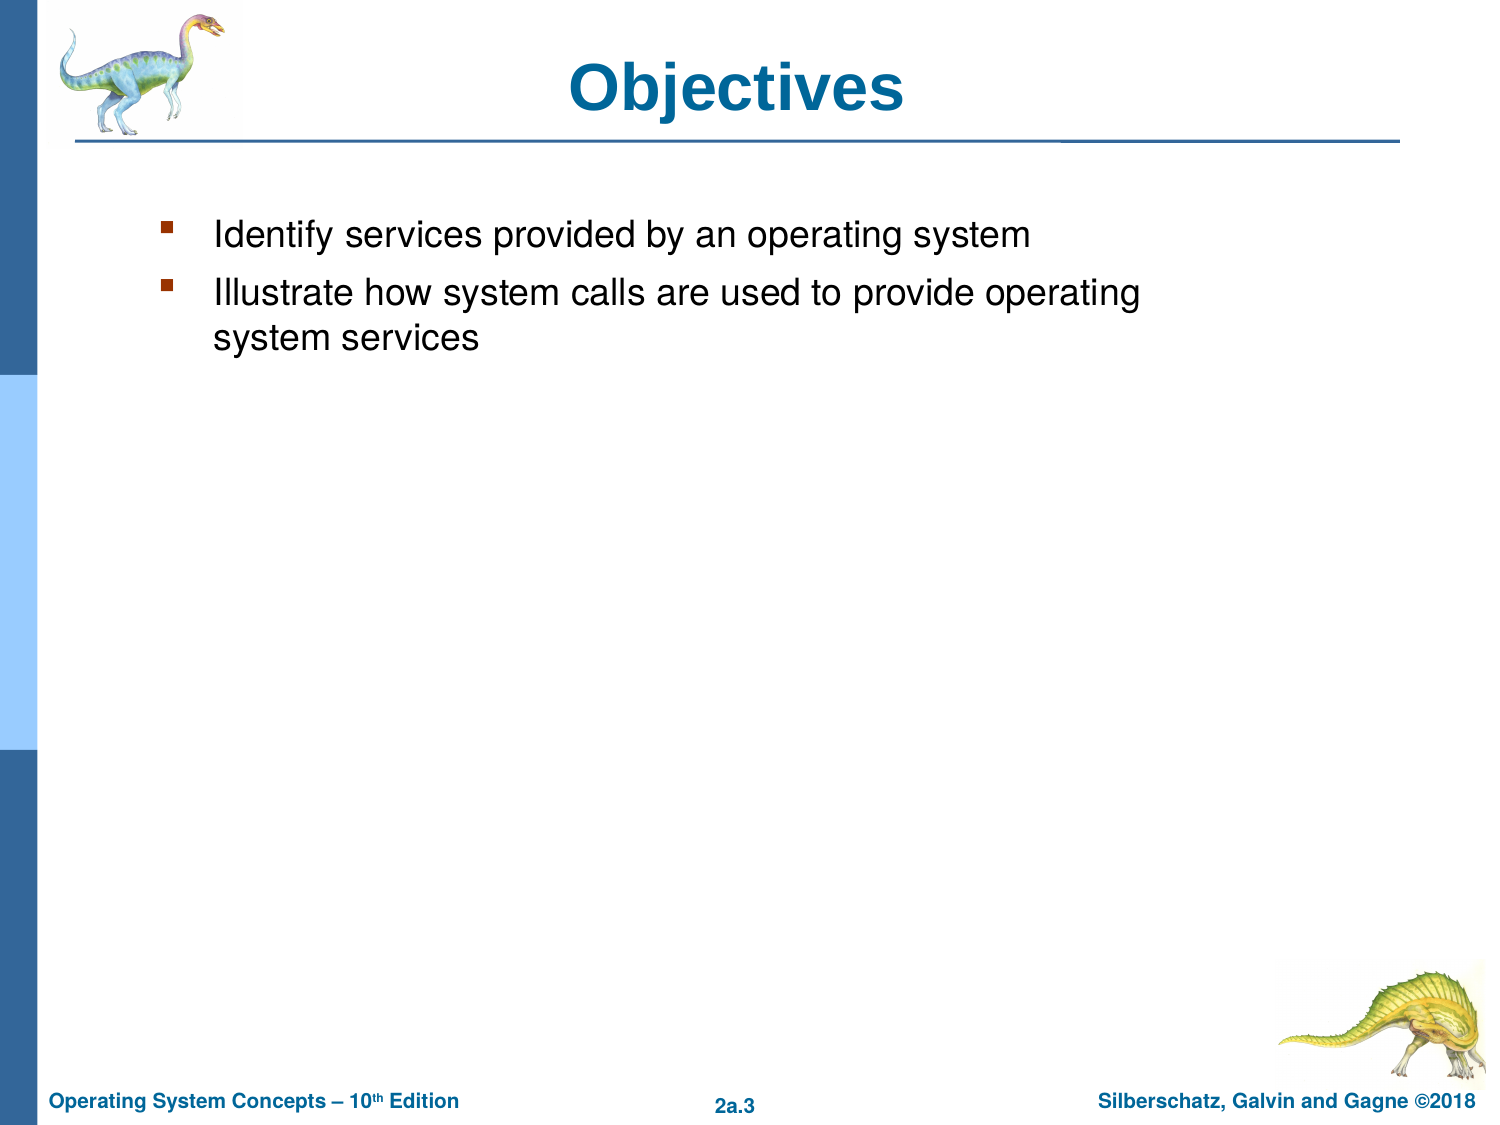

# Objectives
Identify services provided by an operating system
Illustrate how system calls are used to provide operating system services